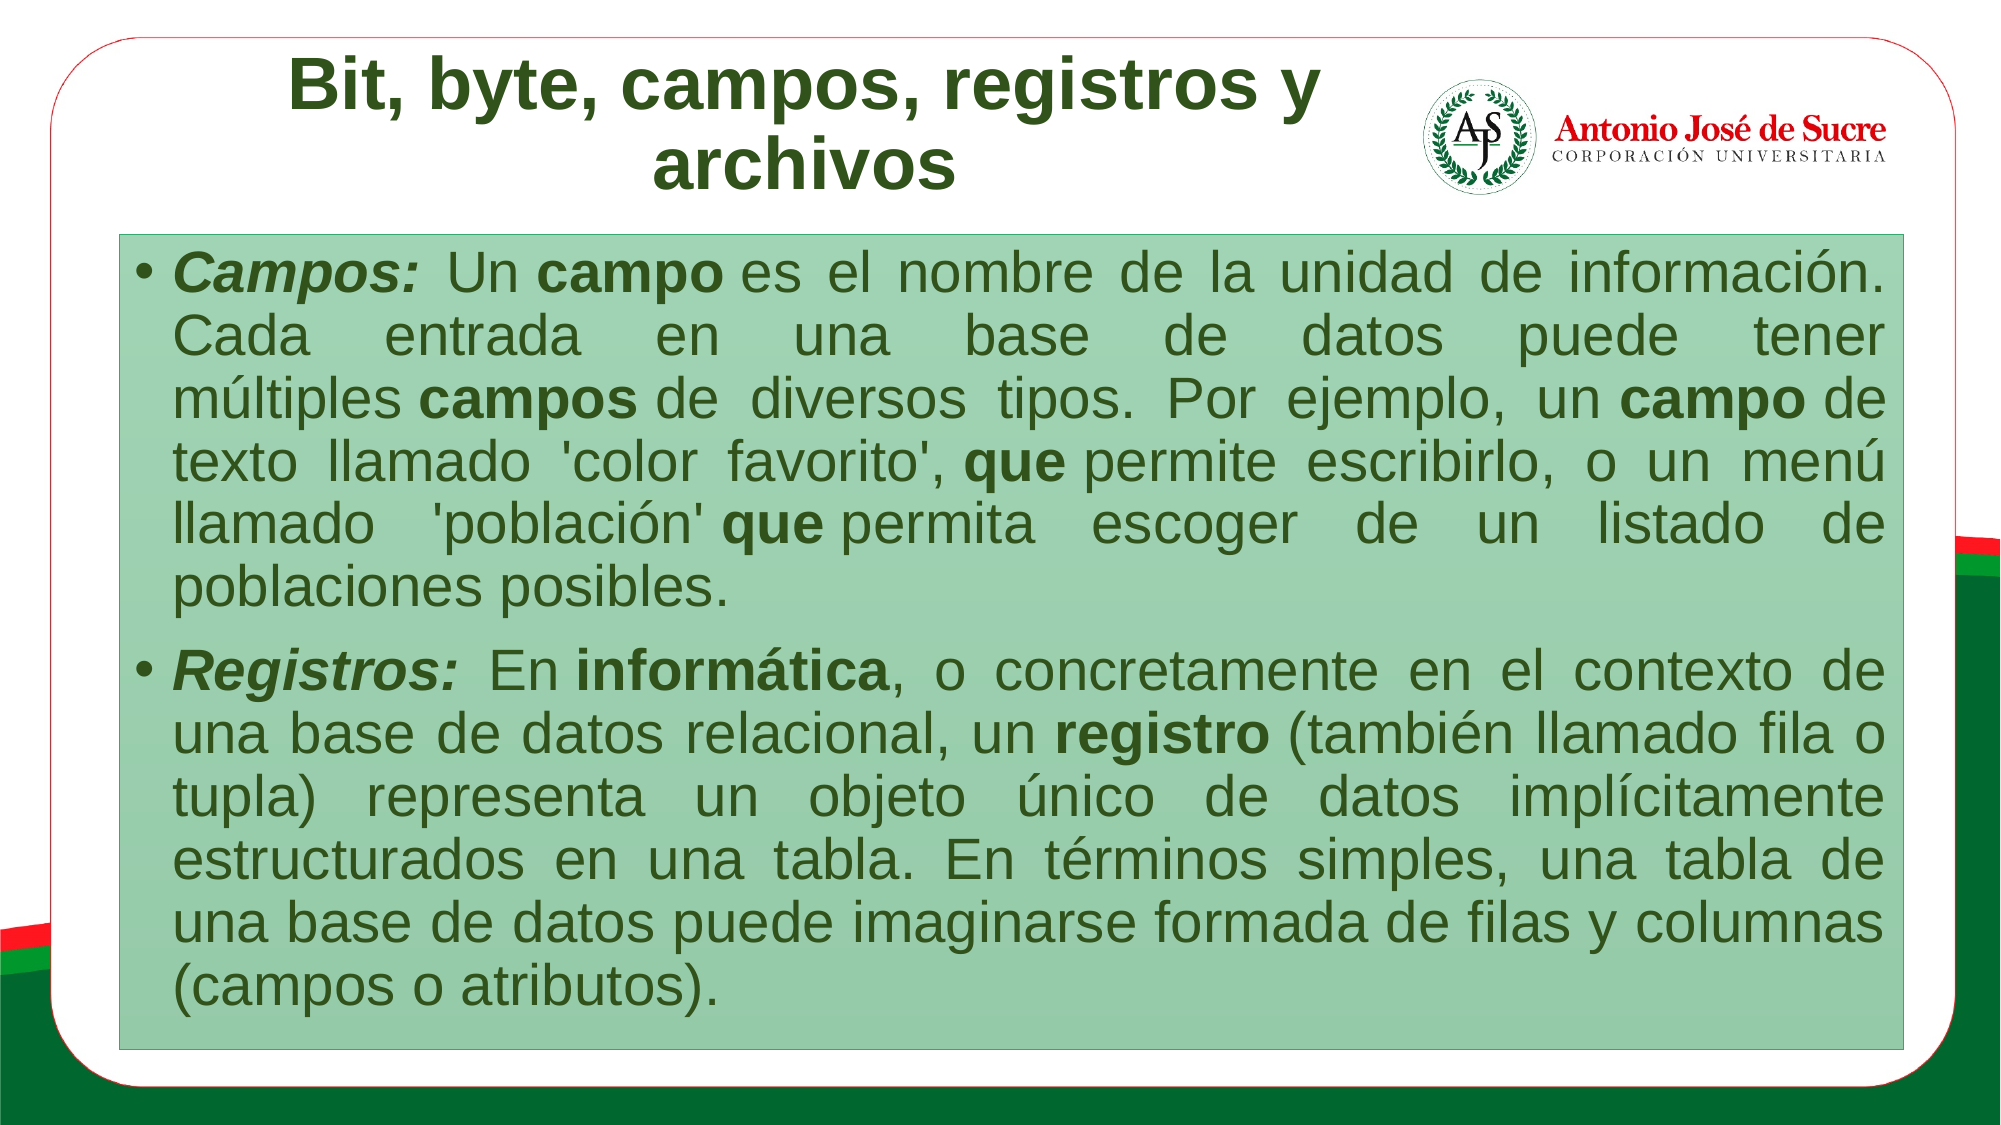

Bit, byte, campos, registros y archivos
Campos: Un campo es el nombre de la unidad de información. Cada entrada en una base de datos puede tener múltiples campos de diversos tipos. Por ejemplo, un campo de texto llamado 'color favorito', que permite escribirlo, o un menú llamado 'población' que permita escoger de un listado de poblaciones posibles.
Registros: En informática, o concretamente en el contexto de una base de datos relacional, un registro (también llamado fila o tupla) representa un objeto único de datos implícitamente estructurados en una tabla. En términos simples, una tabla de una base de datos puede imaginarse formada de filas y columnas (campos o atributos).